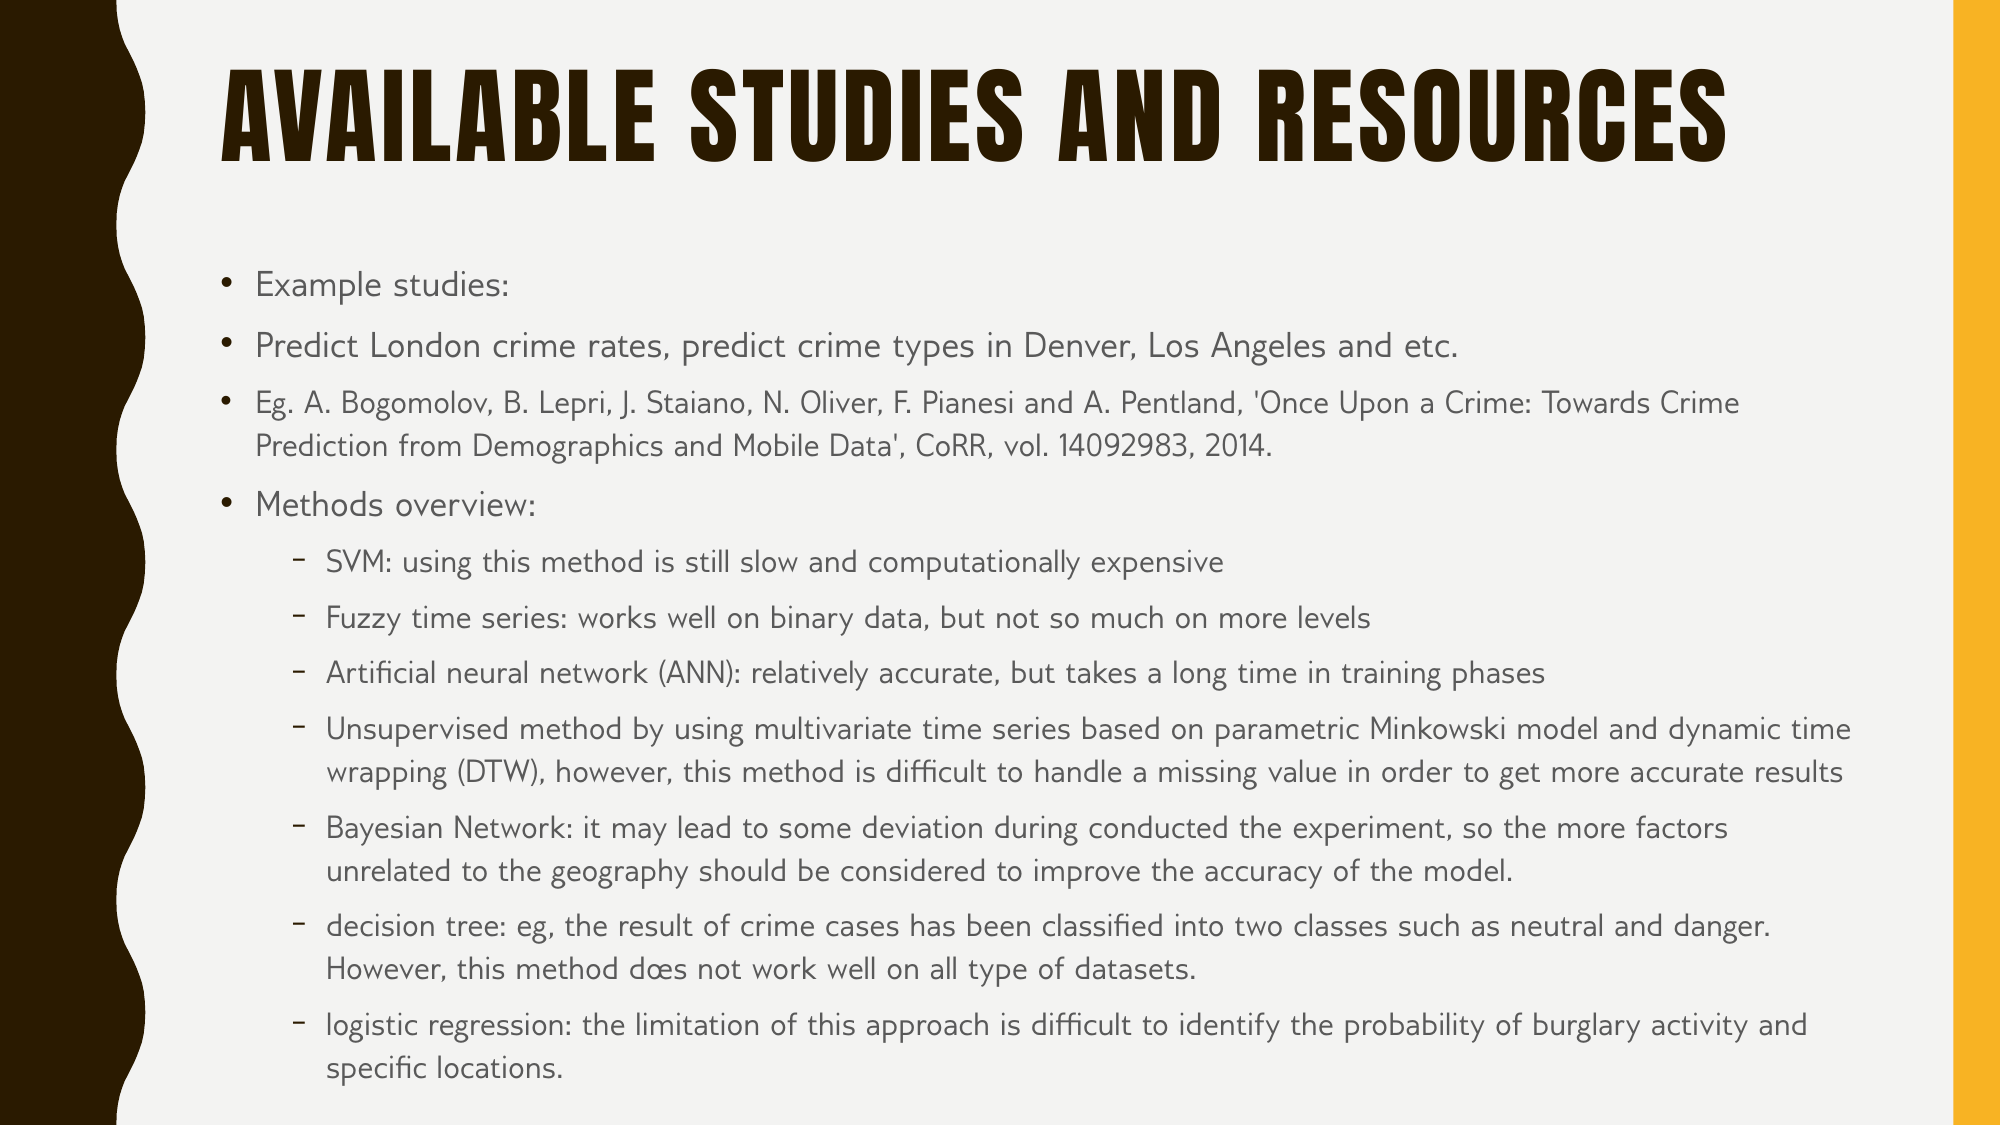

# Available studies and resources
Example studies:
Predict London crime rates, predict crime types in Denver, Los Angeles and etc.
Eg. A. Bogomolov, B. Lepri, J. Staiano, N. Oliver, F. Pianesi and A. Pentland, 'Once Upon a Crime: Towards Crime Prediction from Demographics and Mobile Data', CoRR, vol. 14092983, 2014.
Methods overview:
SVM: using this method is still slow and computationally expensive
Fuzzy time series: works well on binary data, but not so much on more levels
Artificial neural network (ANN): relatively accurate, but takes a long time in training phases
Unsupervised method by using multivariate time series based on parametric Minkowski model and dynamic time wrapping (DTW), however, this method is difficult to handle a missing value in order to get more accurate results
Bayesian Network: it may lead to some deviation during conducted the experiment, so the more factors unrelated to the geography should be considered to improve the accuracy of the model.
decision tree: eg, the result of crime cases has been classified into two classes such as neutral and danger. However, this method does not work well on all type of datasets.
logistic regression: the limitation of this approach is difficult to identify the probability of burglary activity and specific locations.